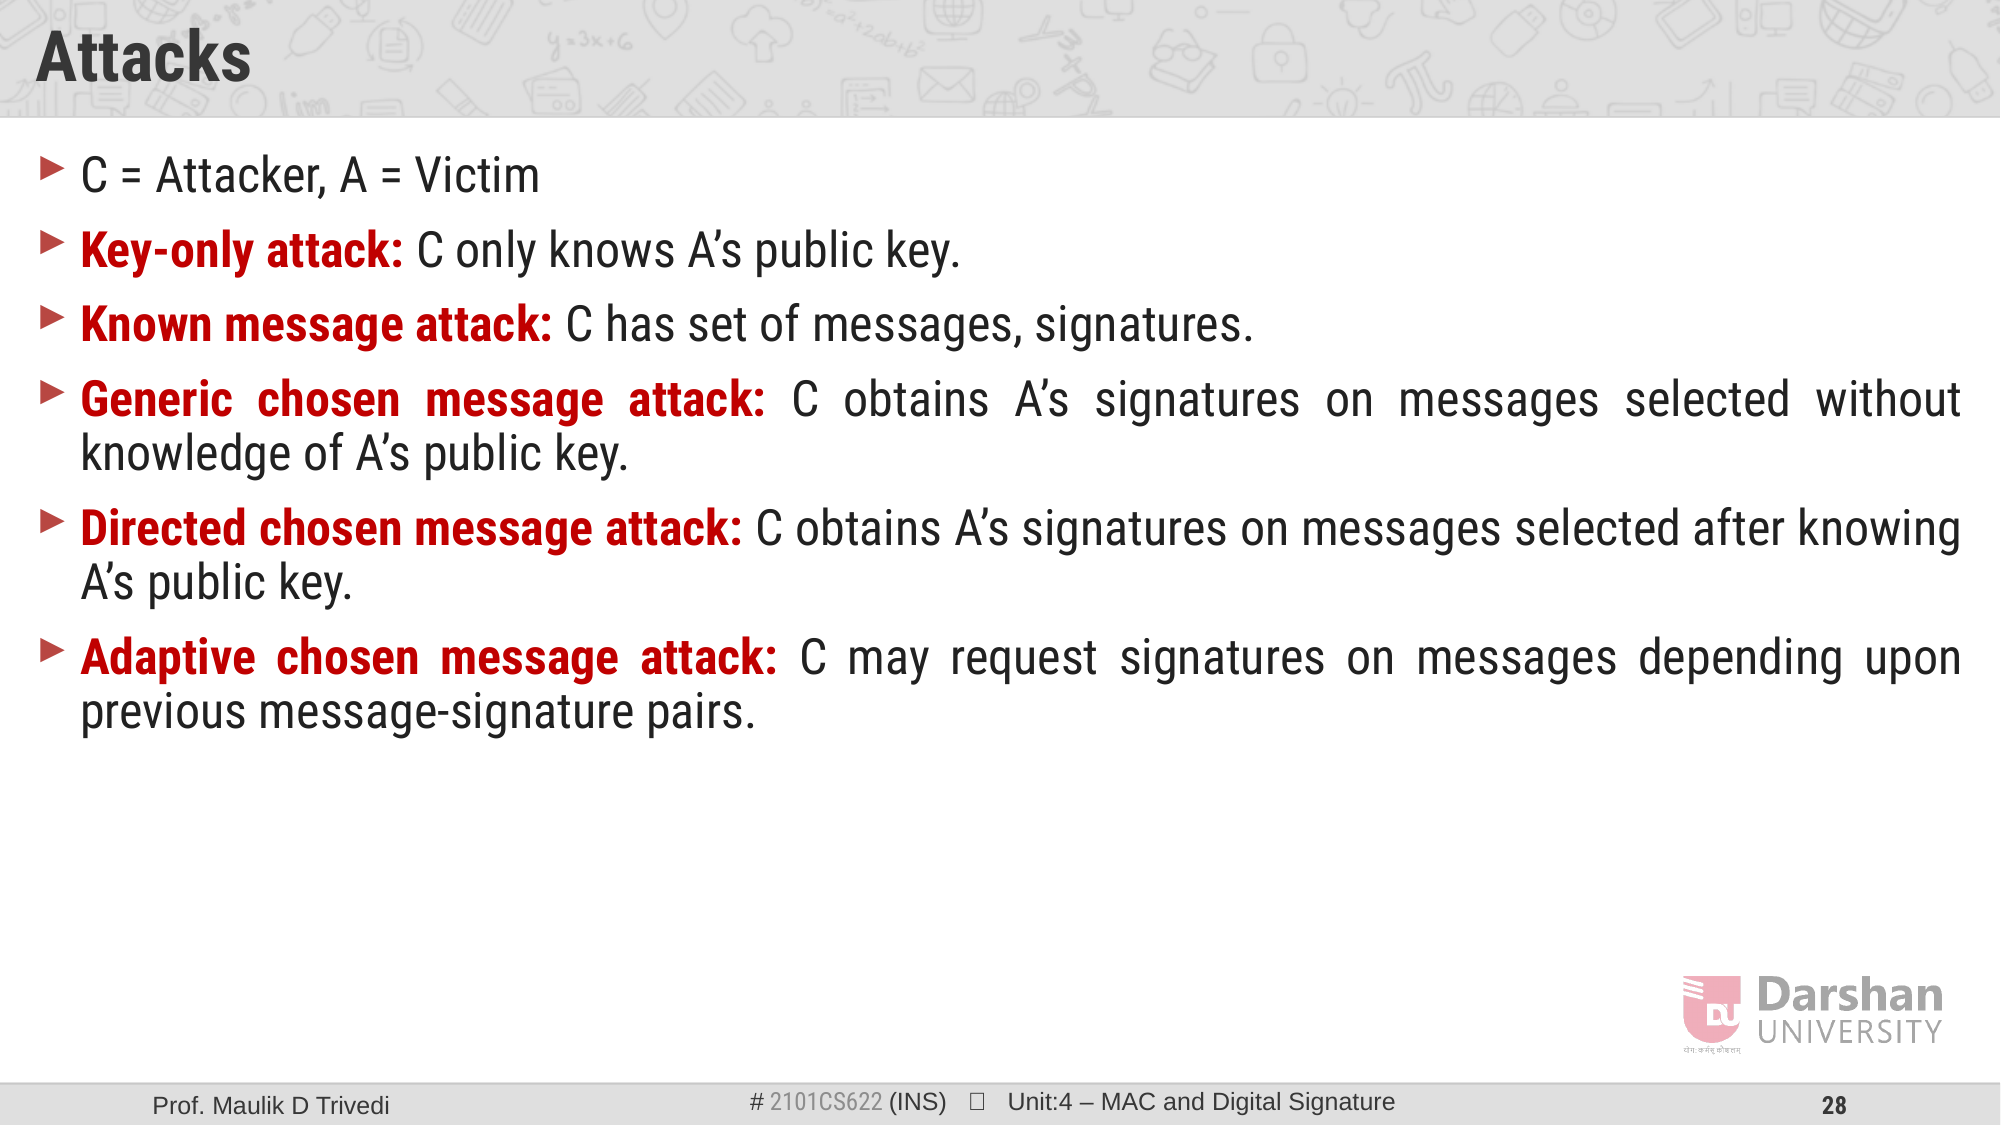

# Attacks
C = Attacker, A = Victim
Key-only attack: C only knows A’s public key.
Known message attack: C has set of messages, signatures.
Generic chosen message attack: C obtains A’s signatures on messages selected without knowledge of A’s public key.
Directed chosen message attack: C obtains A’s signatures on messages selected after knowing A’s public key.
Adaptive chosen message attack: C may request signatures on messages depending upon previous message-signature pairs.